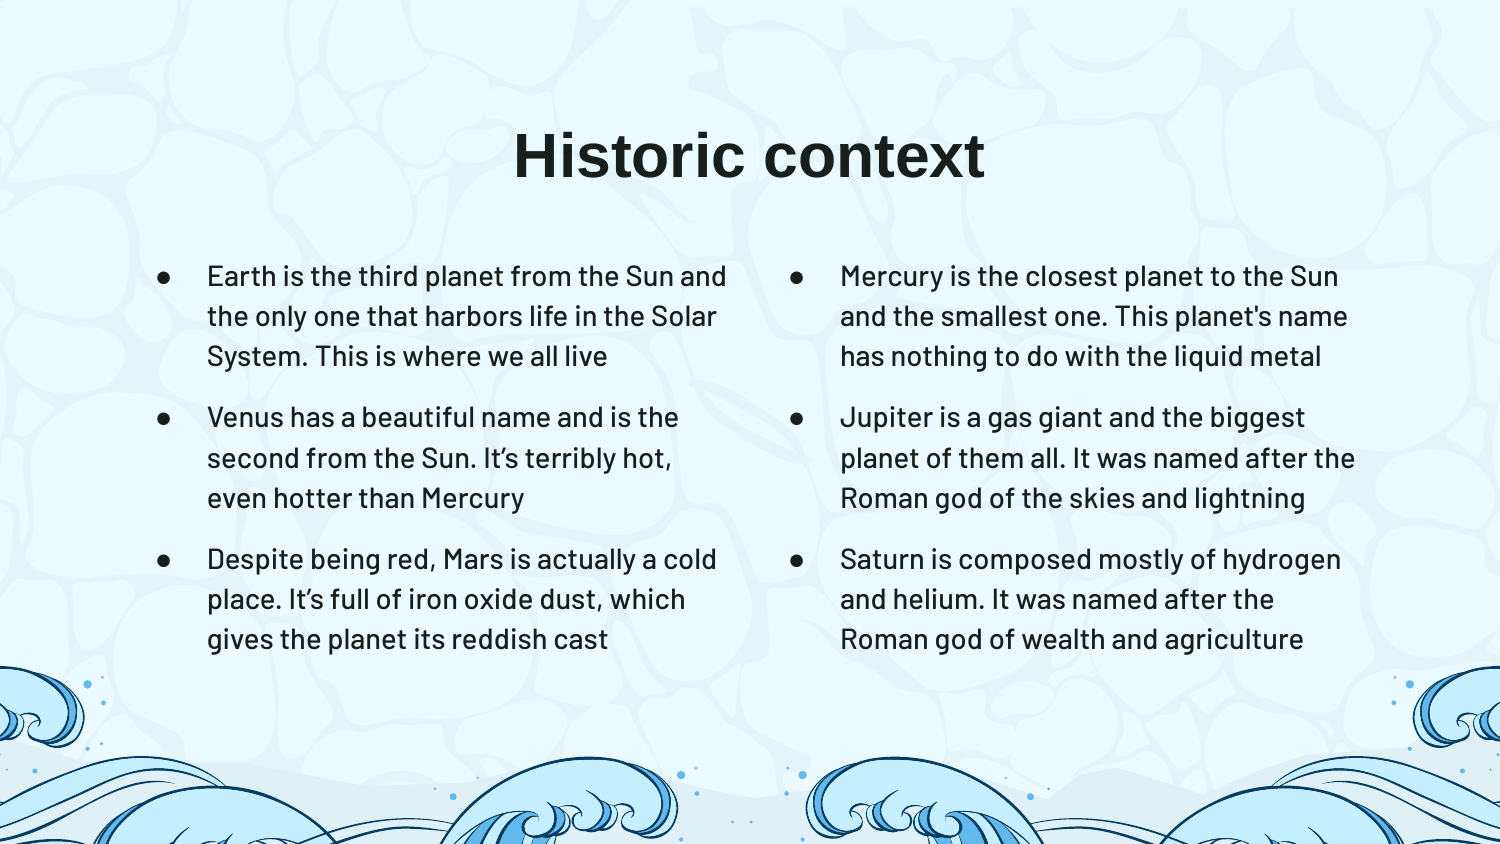

# Historic context
Earth is the third planet from the Sun and the only one that harbors life in the Solar System. This is where we all live
Venus has a beautiful name and is the second from the Sun. It’s terribly hot, even hotter than Mercury
Despite being red, Mars is actually a cold place. It’s full of iron oxide dust, which gives the planet its reddish cast
Mercury is the closest planet to the Sun and the smallest one. This planet's name has nothing to do with the liquid metal
Jupiter is a gas giant and the biggest planet of them all. It was named after the Roman god of the skies and lightning
Saturn is composed mostly of hydrogen and helium. It was named after the Roman god of wealth and agriculture